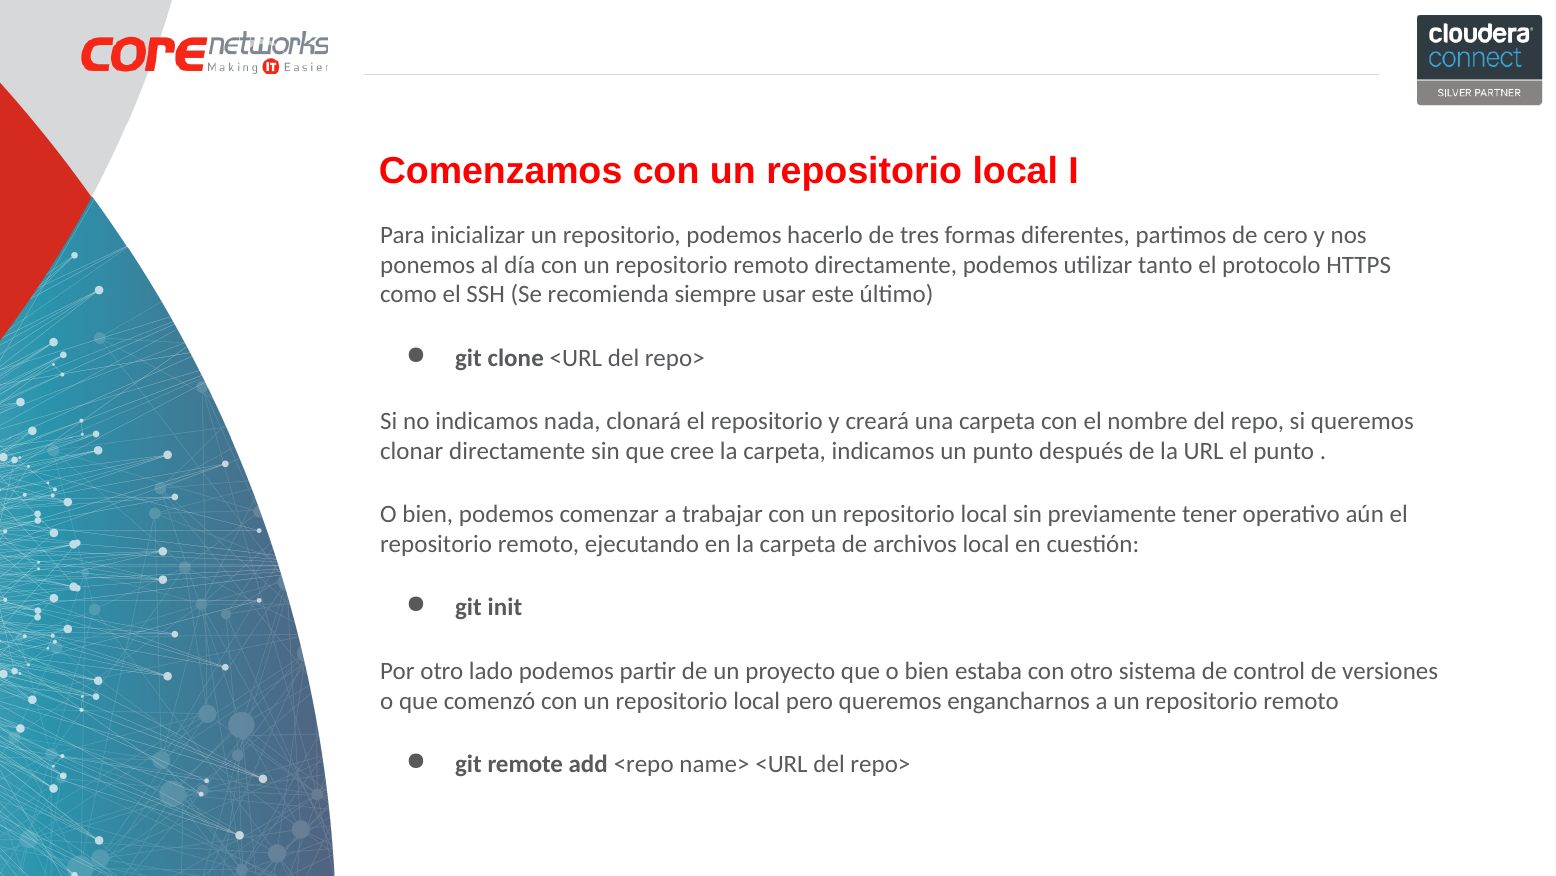

Comenzamos con un repositorio local I
Para inicializar un repositorio, podemos hacerlo de tres formas diferentes, partimos de cero y nos ponemos al día con un repositorio remoto directamente, podemos utilizar tanto el protocolo HTTPS como el SSH (Se recomienda siempre usar este último)
git clone <URL del repo>
Si no indicamos nada, clonará el repositorio y creará una carpeta con el nombre del repo, si queremos clonar directamente sin que cree la carpeta, indicamos un punto después de la URL el punto .
O bien, podemos comenzar a trabajar con un repositorio local sin previamente tener operativo aún el repositorio remoto, ejecutando en la carpeta de archivos local en cuestión:
git init
Por otro lado podemos partir de un proyecto que o bien estaba con otro sistema de control de versiones o que comenzó con un repositorio local pero queremos engancharnos a un repositorio remoto
git remote add <repo name> <URL del repo>